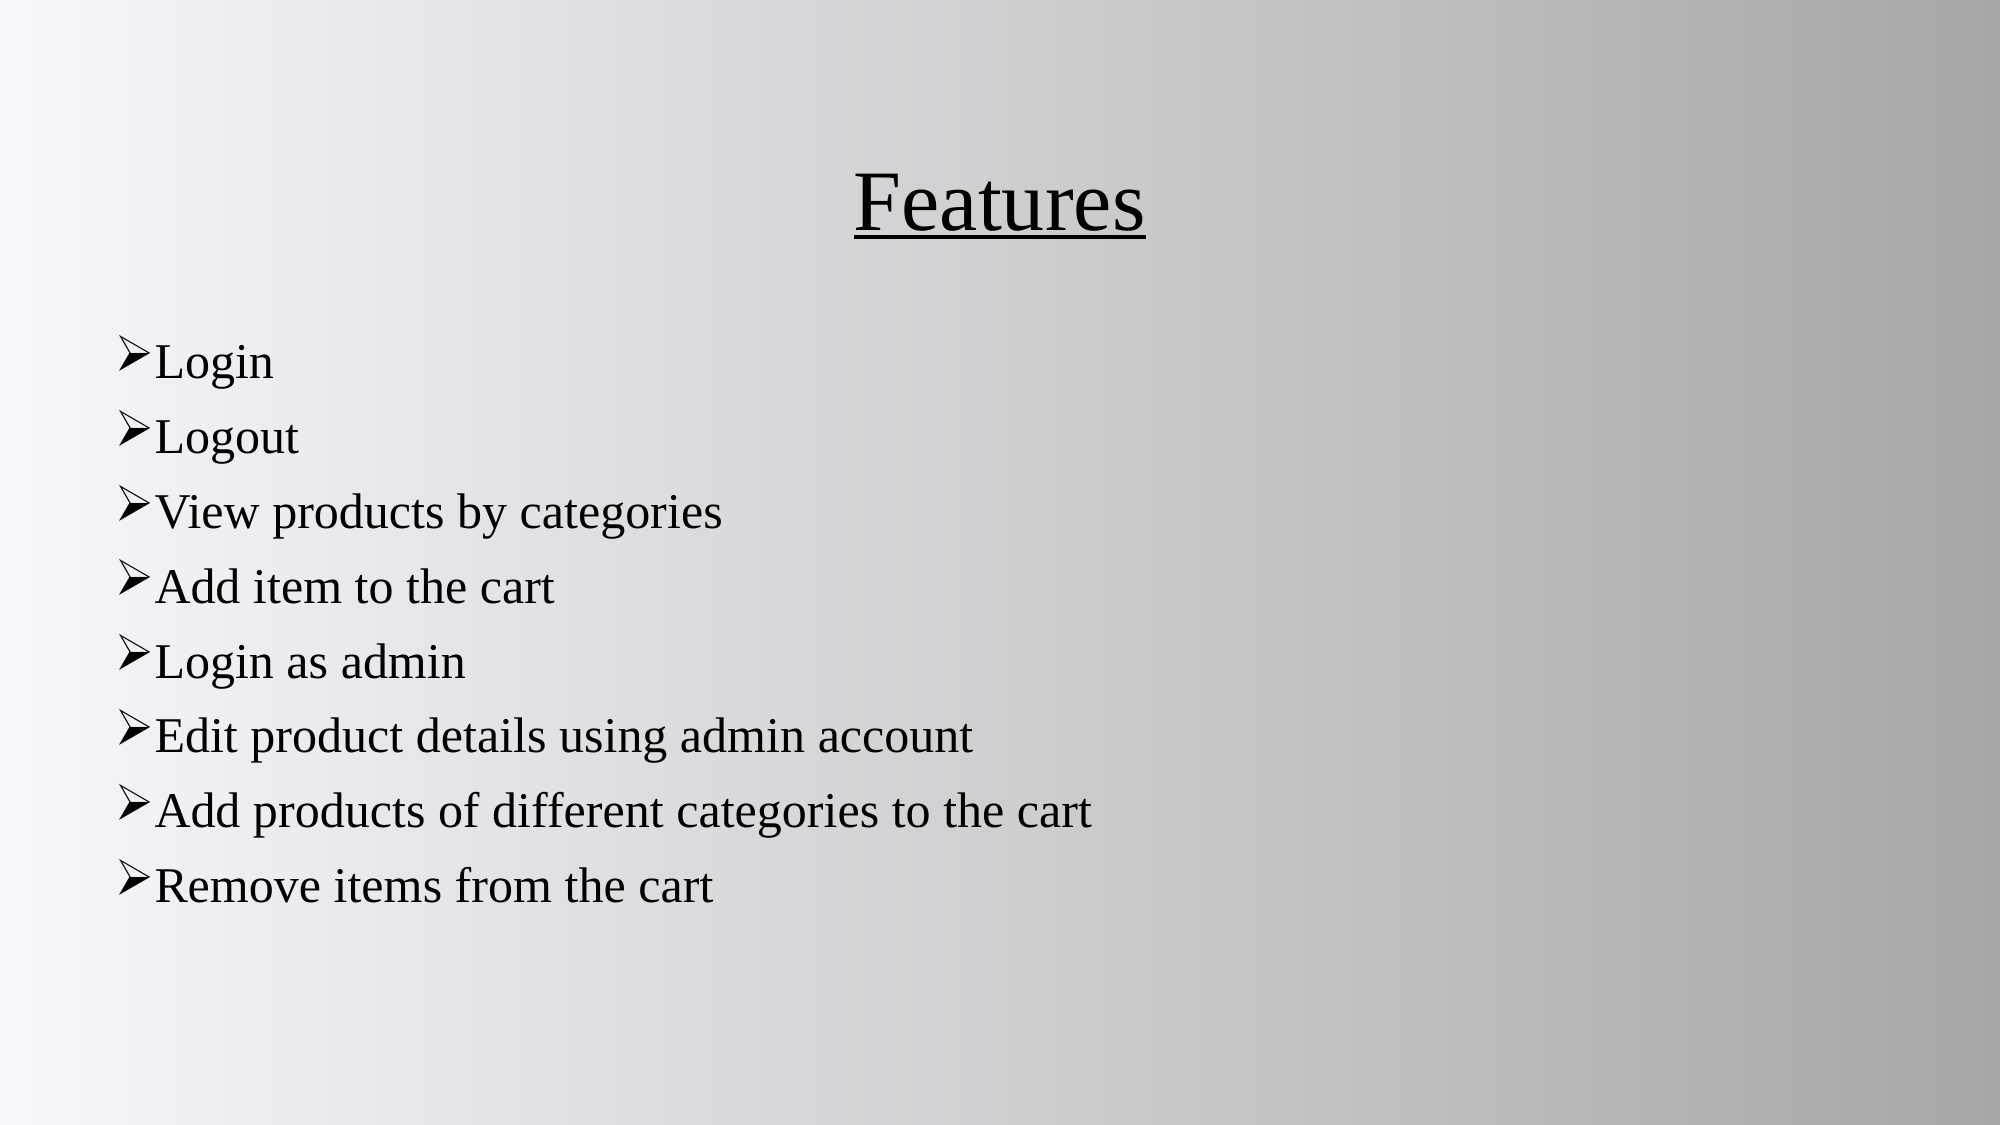

# Features
Login
Logout
View products by categories
Add item to the cart
Login as admin
Edit product details using admin account
Add products of different categories to the cart
Remove items from the cart